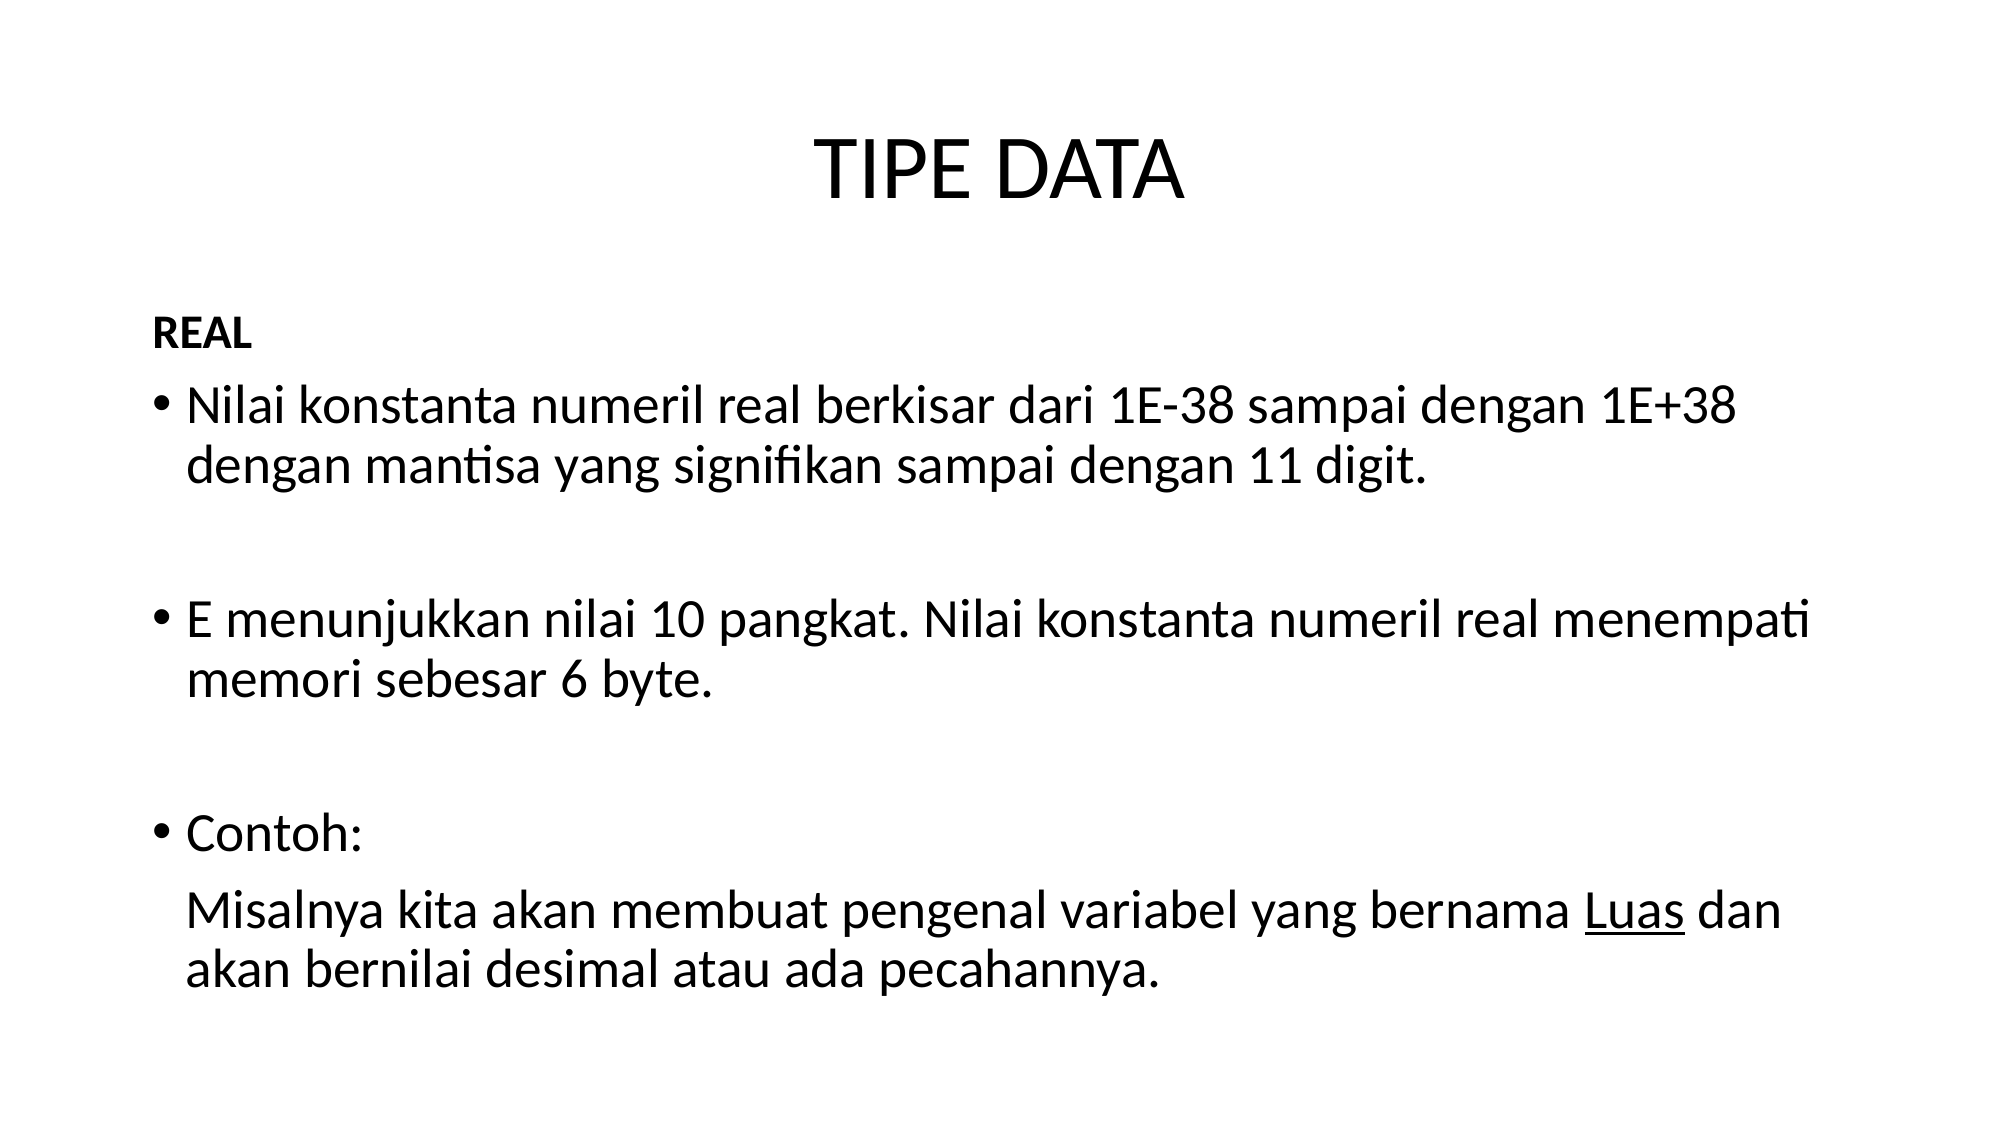

# TIPE DATA
REAL
Nilai konstanta numeril real berkisar dari 1E-38 sampai dengan 1E+38 dengan mantisa yang signifikan sampai dengan 11 digit.

E menunjukkan nilai 10 pangkat. Nilai konstanta numeril real menempati memori sebesar 6 byte.

Contoh:
Misalnya kita akan membuat pengenal variabel yang bernama Luas dan akan bernilai desimal atau ada pecahannya.